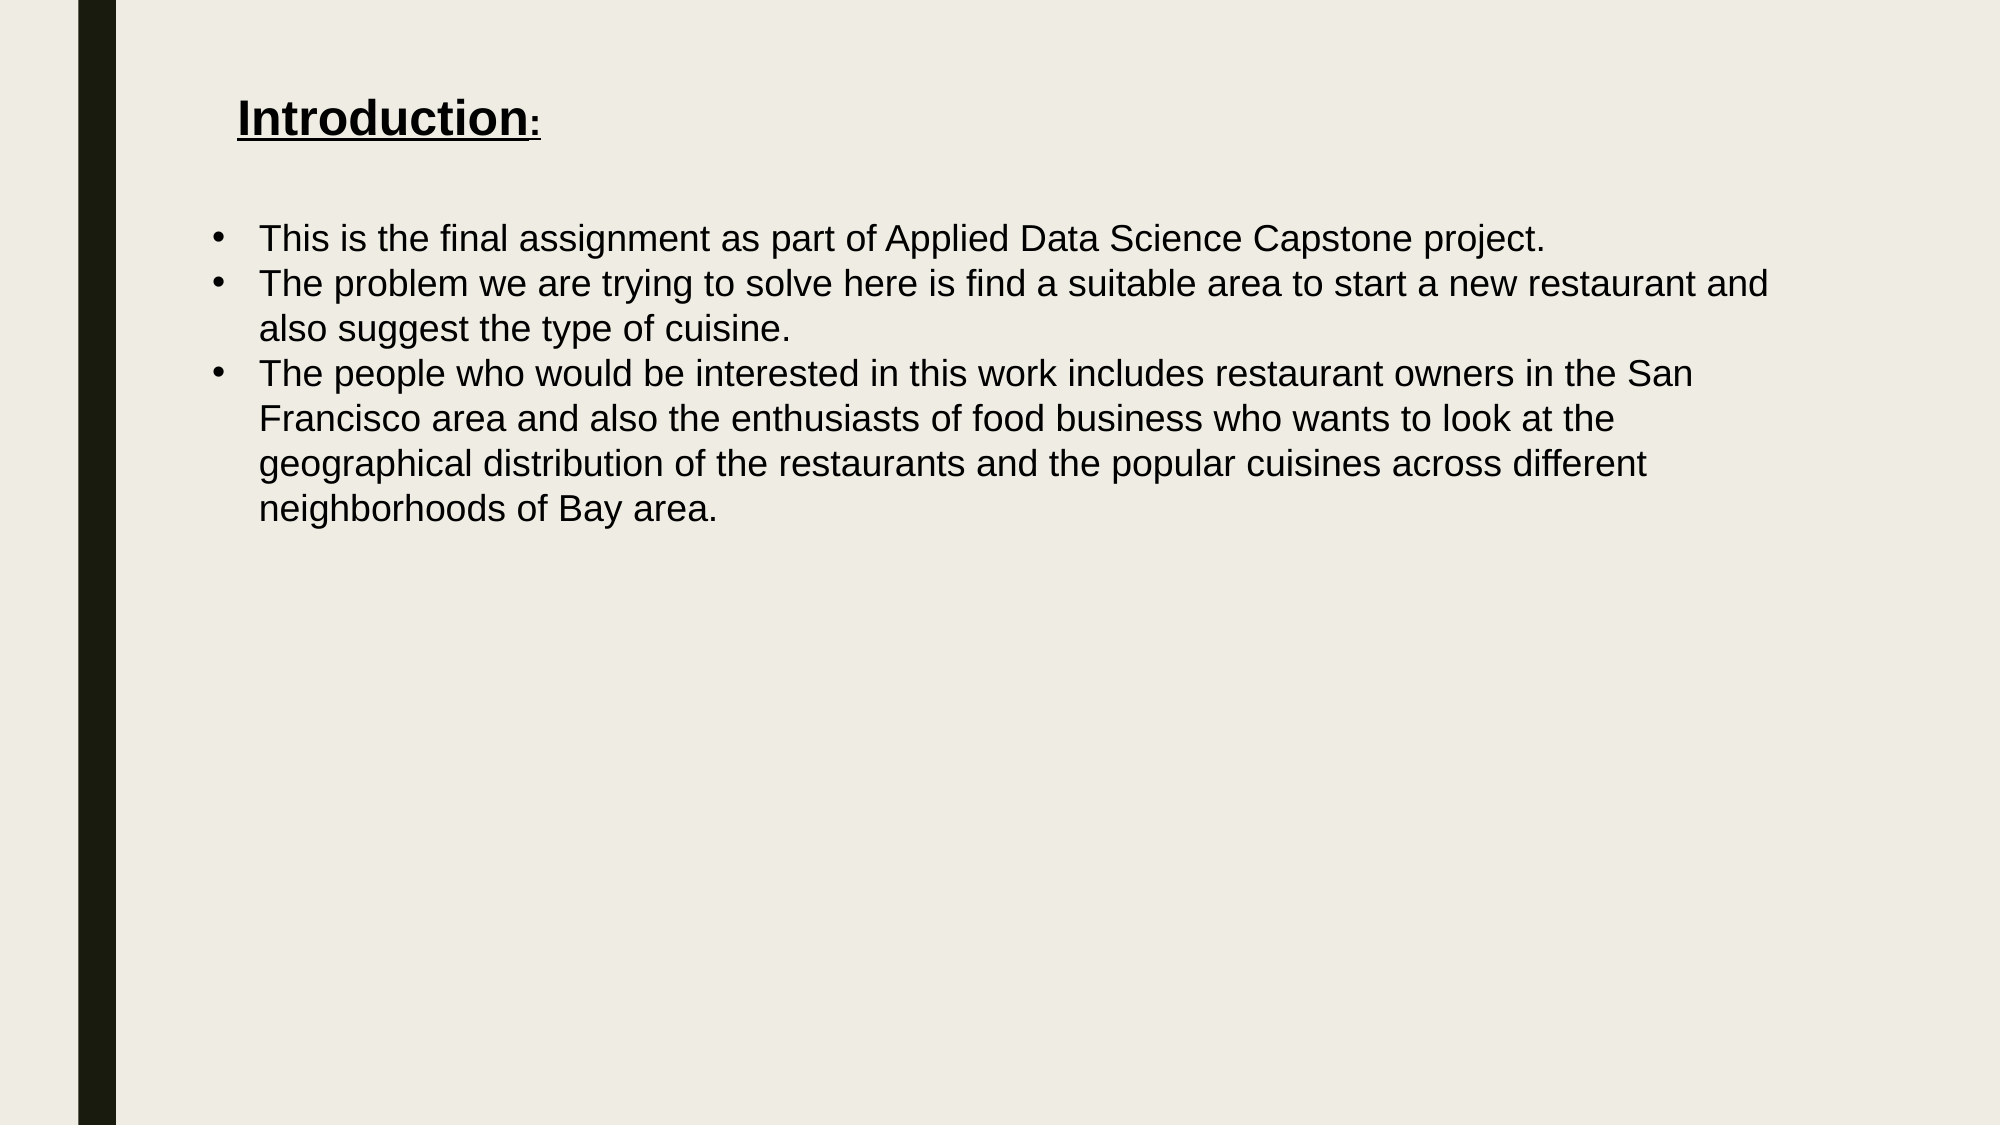

Introduction:

This is the final assignment as part of Applied Data Science Capstone project.
The problem we are trying to solve here is find a suitable area to start a new restaurant and also suggest the type of cuisine.
The people who would be interested in this work includes restaurant owners in the San Francisco area and also the enthusiasts of food business who wants to look at the geographical distribution of the restaurants and the popular cuisines across different neighborhoods of Bay area.